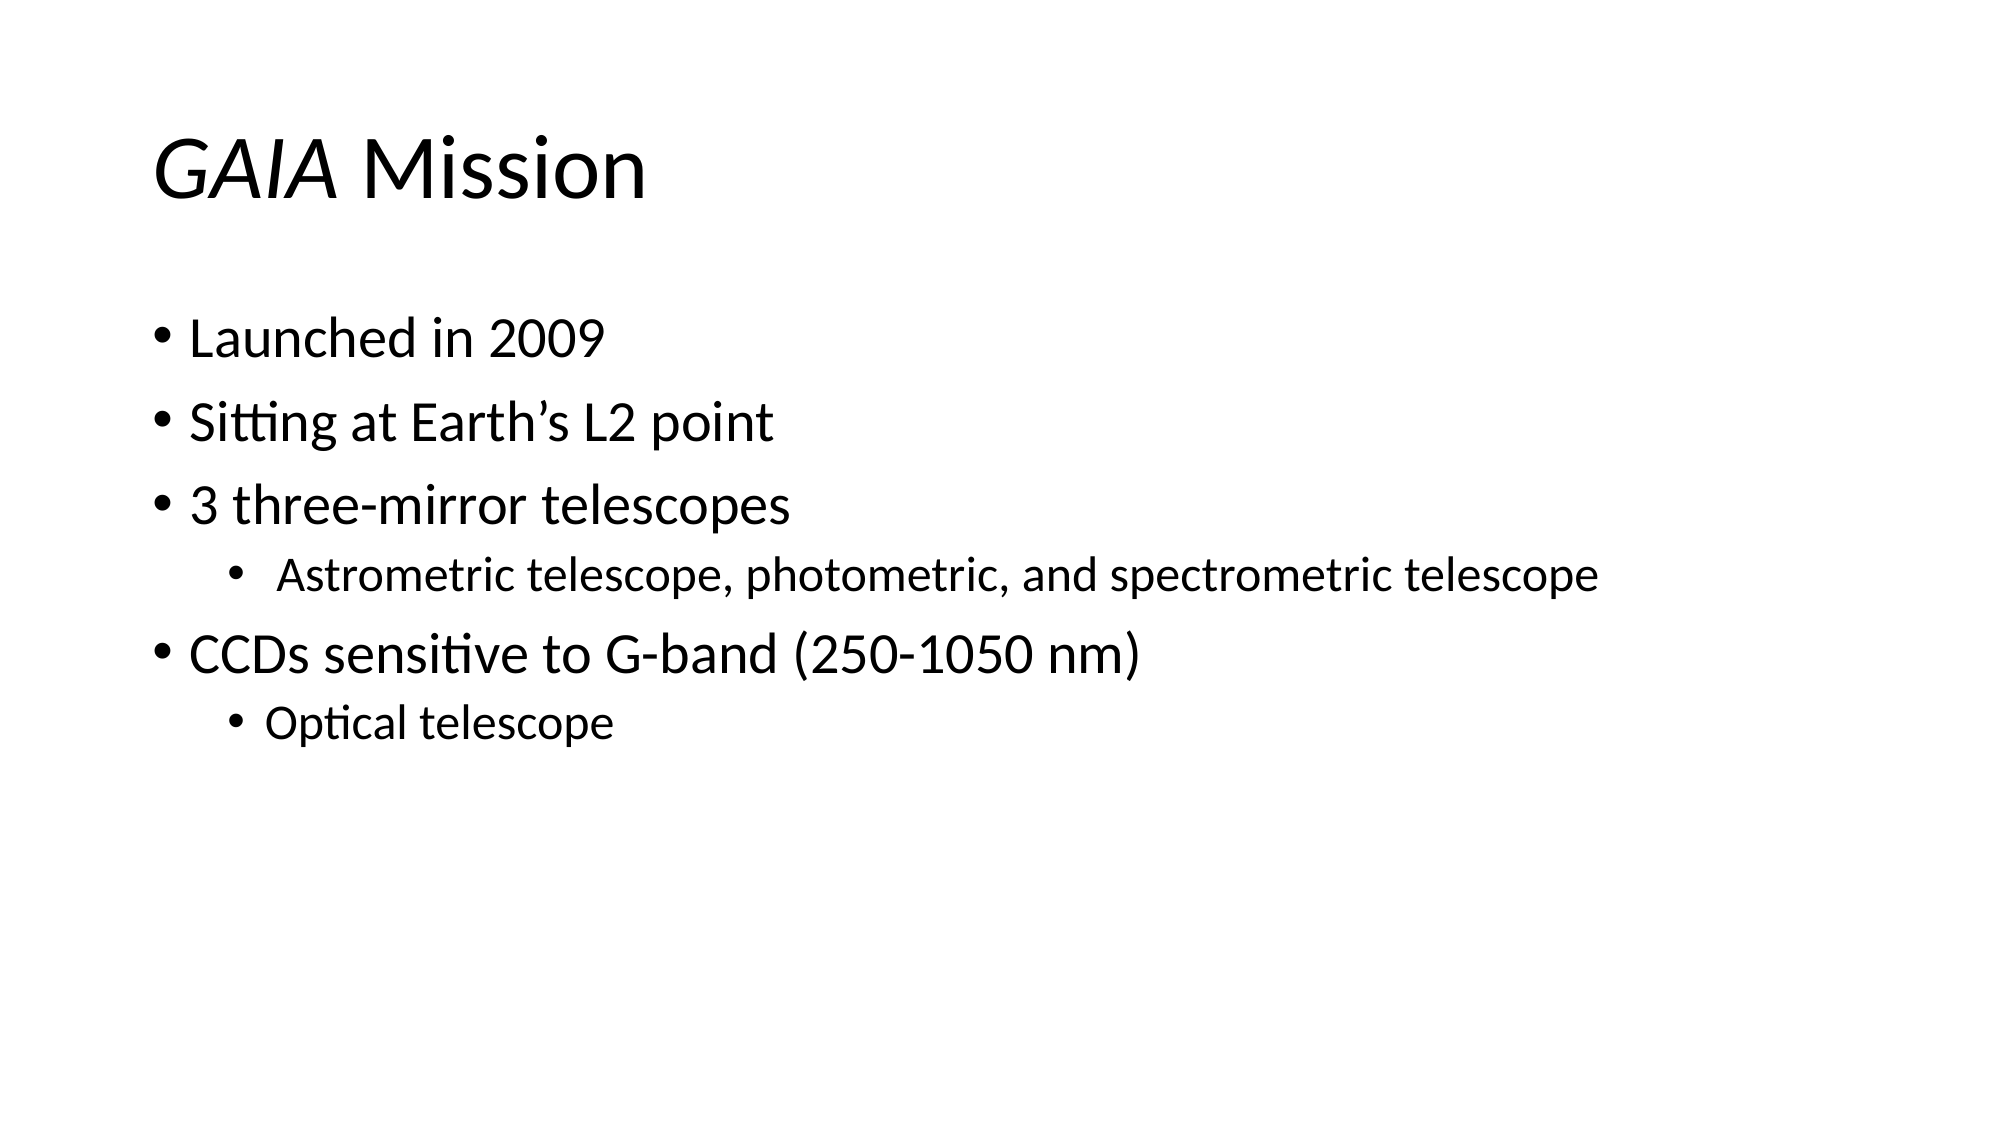

# GAIA Mission
Launched in 2009
Sitting at Earth’s L2 point
3 three-mirror telescopes
 Astrometric telescope, photometric, and spectrometric telescope
CCDs sensitive to G-band (250-1050 nm)
Optical telescope